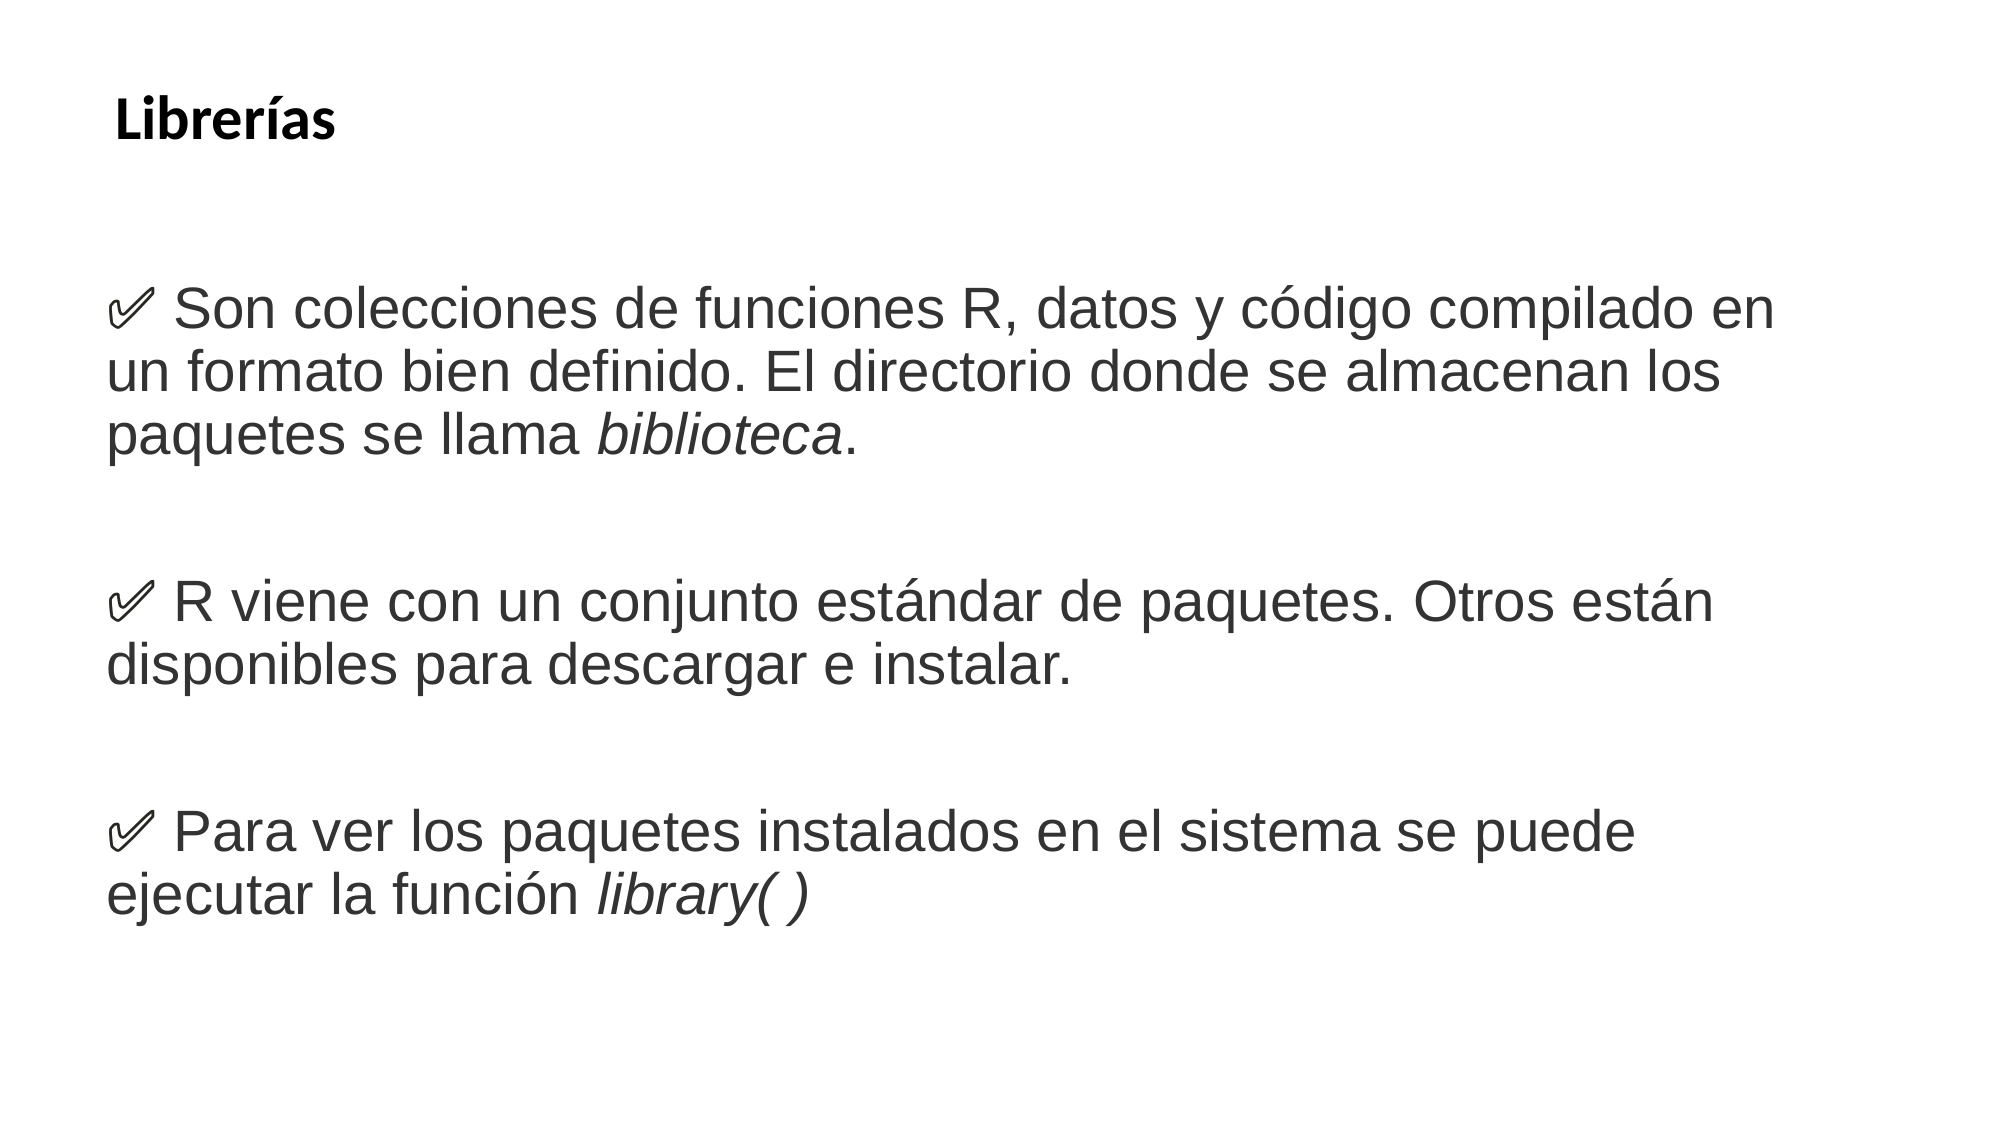

Librerías
✅ Son colecciones de funciones R, datos y código compilado en un formato bien definido. El directorio donde se almacenan los paquetes se llama biblioteca.

✅ R viene con un conjunto estándar de paquetes. Otros están disponibles para descargar e instalar.

✅ Para ver los paquetes instalados en el sistema se puede ejecutar la función library( )